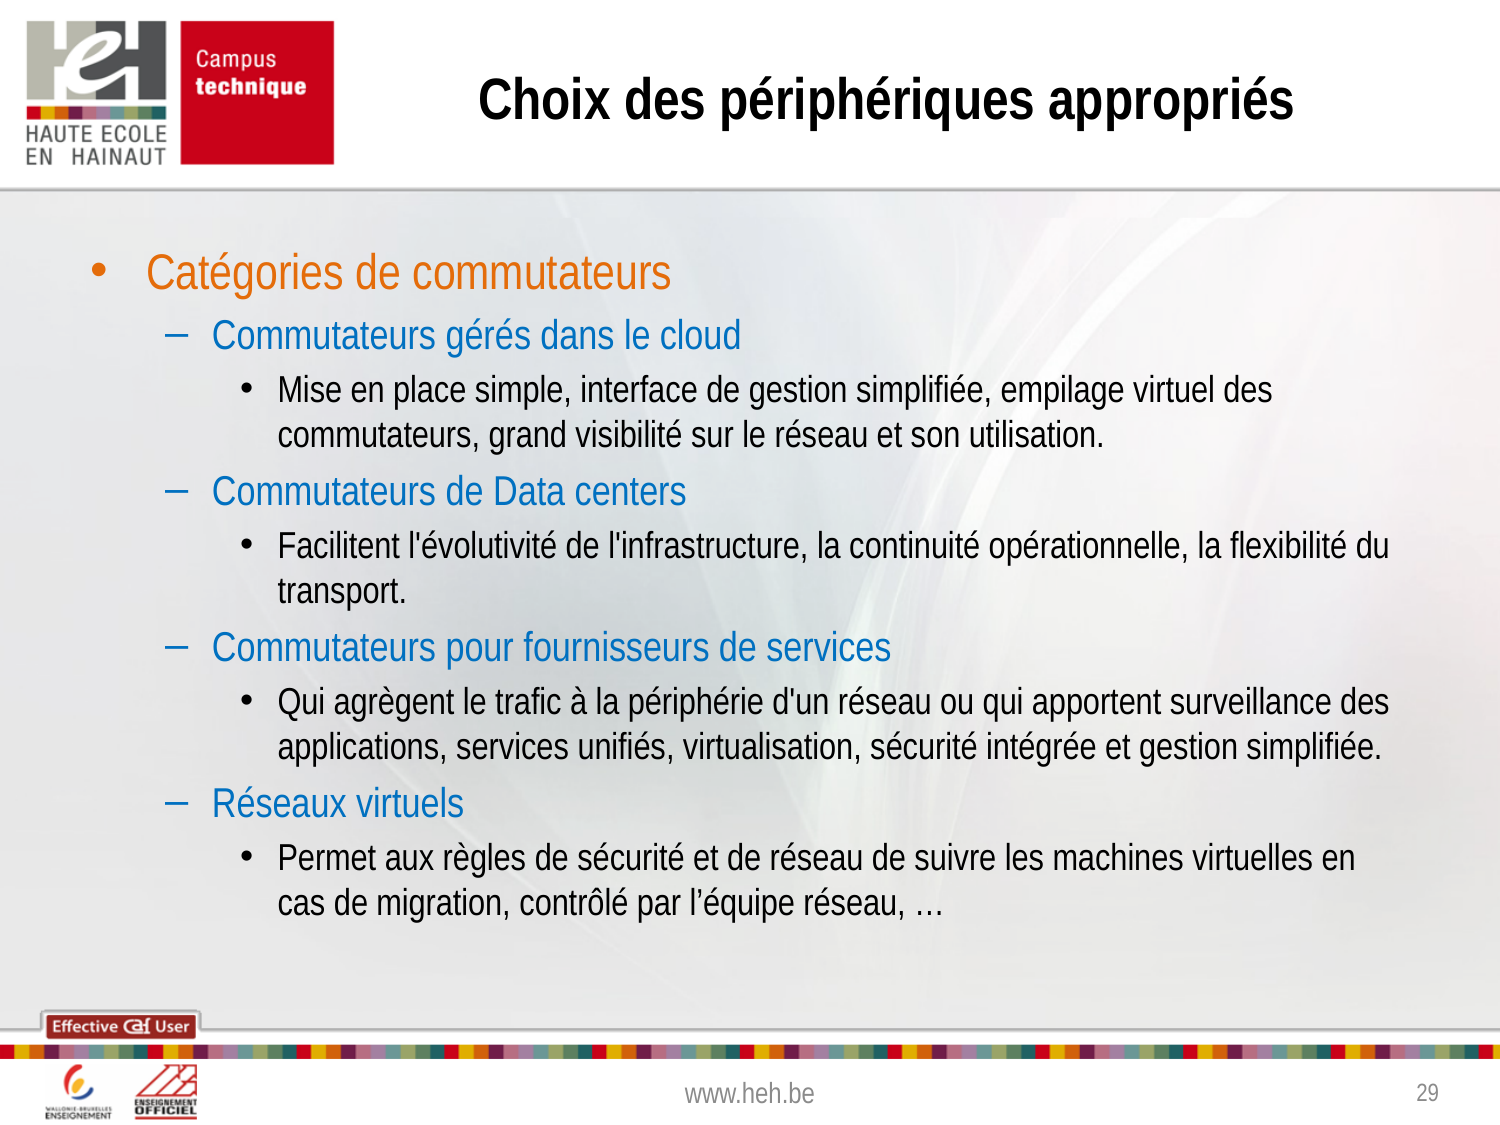

# Choix des périphériques appropriés
Catégories de commutateurs
Commutateurs gérés dans le cloud
Mise en place simple, interface de gestion simplifiée, empilage virtuel des commutateurs, grand visibilité sur le réseau et son utilisation.
Commutateurs de Data centers
Facilitent l'évolutivité de l'infrastructure, la continuité opérationnelle, la flexibilité du transport.
Commutateurs pour fournisseurs de services
Qui agrègent le trafic à la périphérie d'un réseau ou qui apportent surveillance des applications, services unifiés, virtualisation, sécurité intégrée et gestion simplifiée.
Réseaux virtuels
Permet aux règles de sécurité et de réseau de suivre les machines virtuelles en cas de migration, contrôlé par l’équipe réseau, …
www.heh.be
29